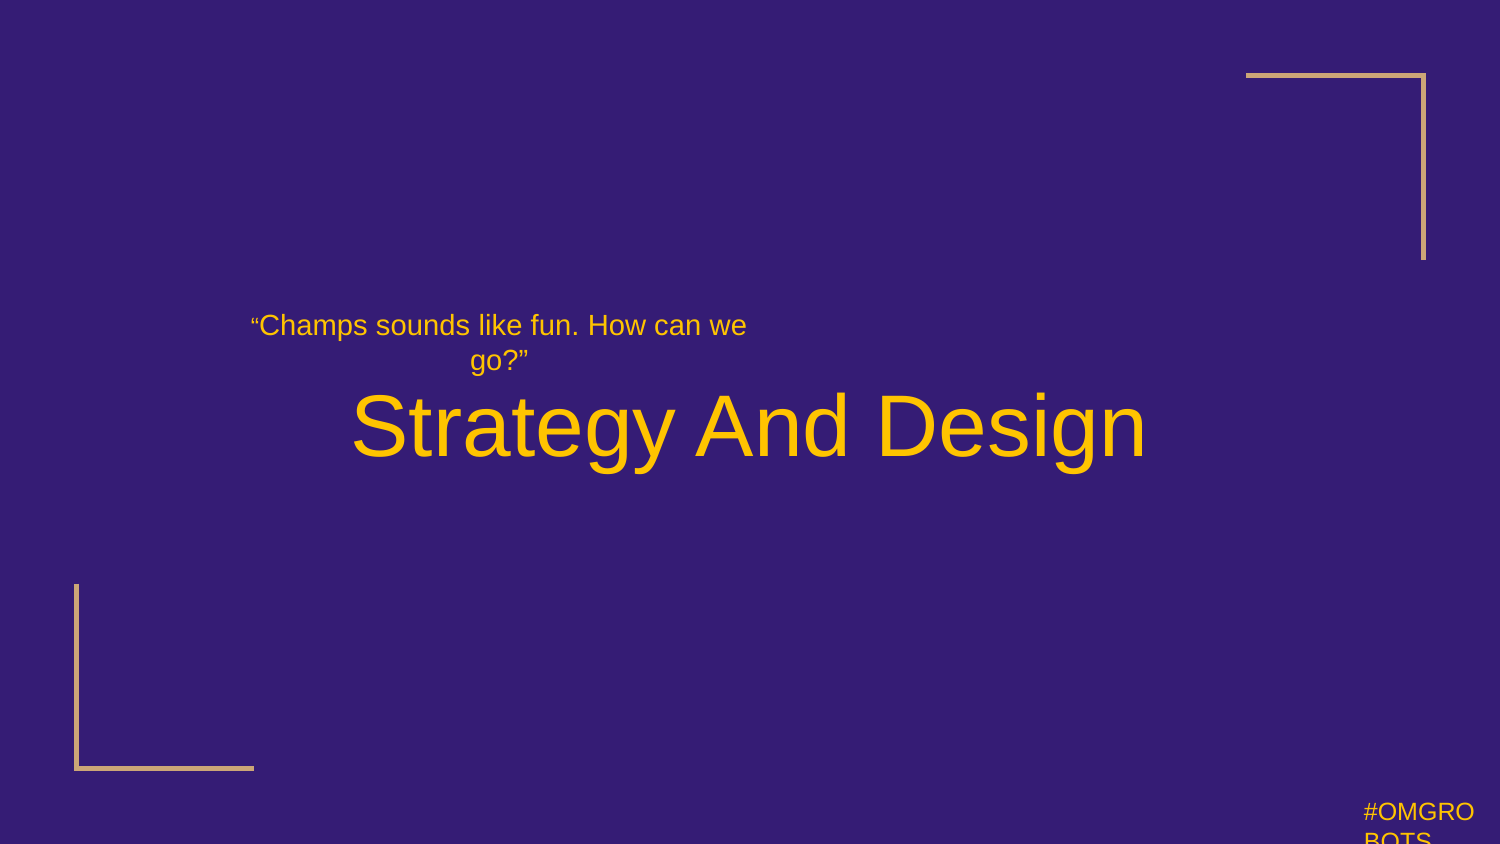

# Strategy And Design
“Champs sounds like fun. How can we go?”